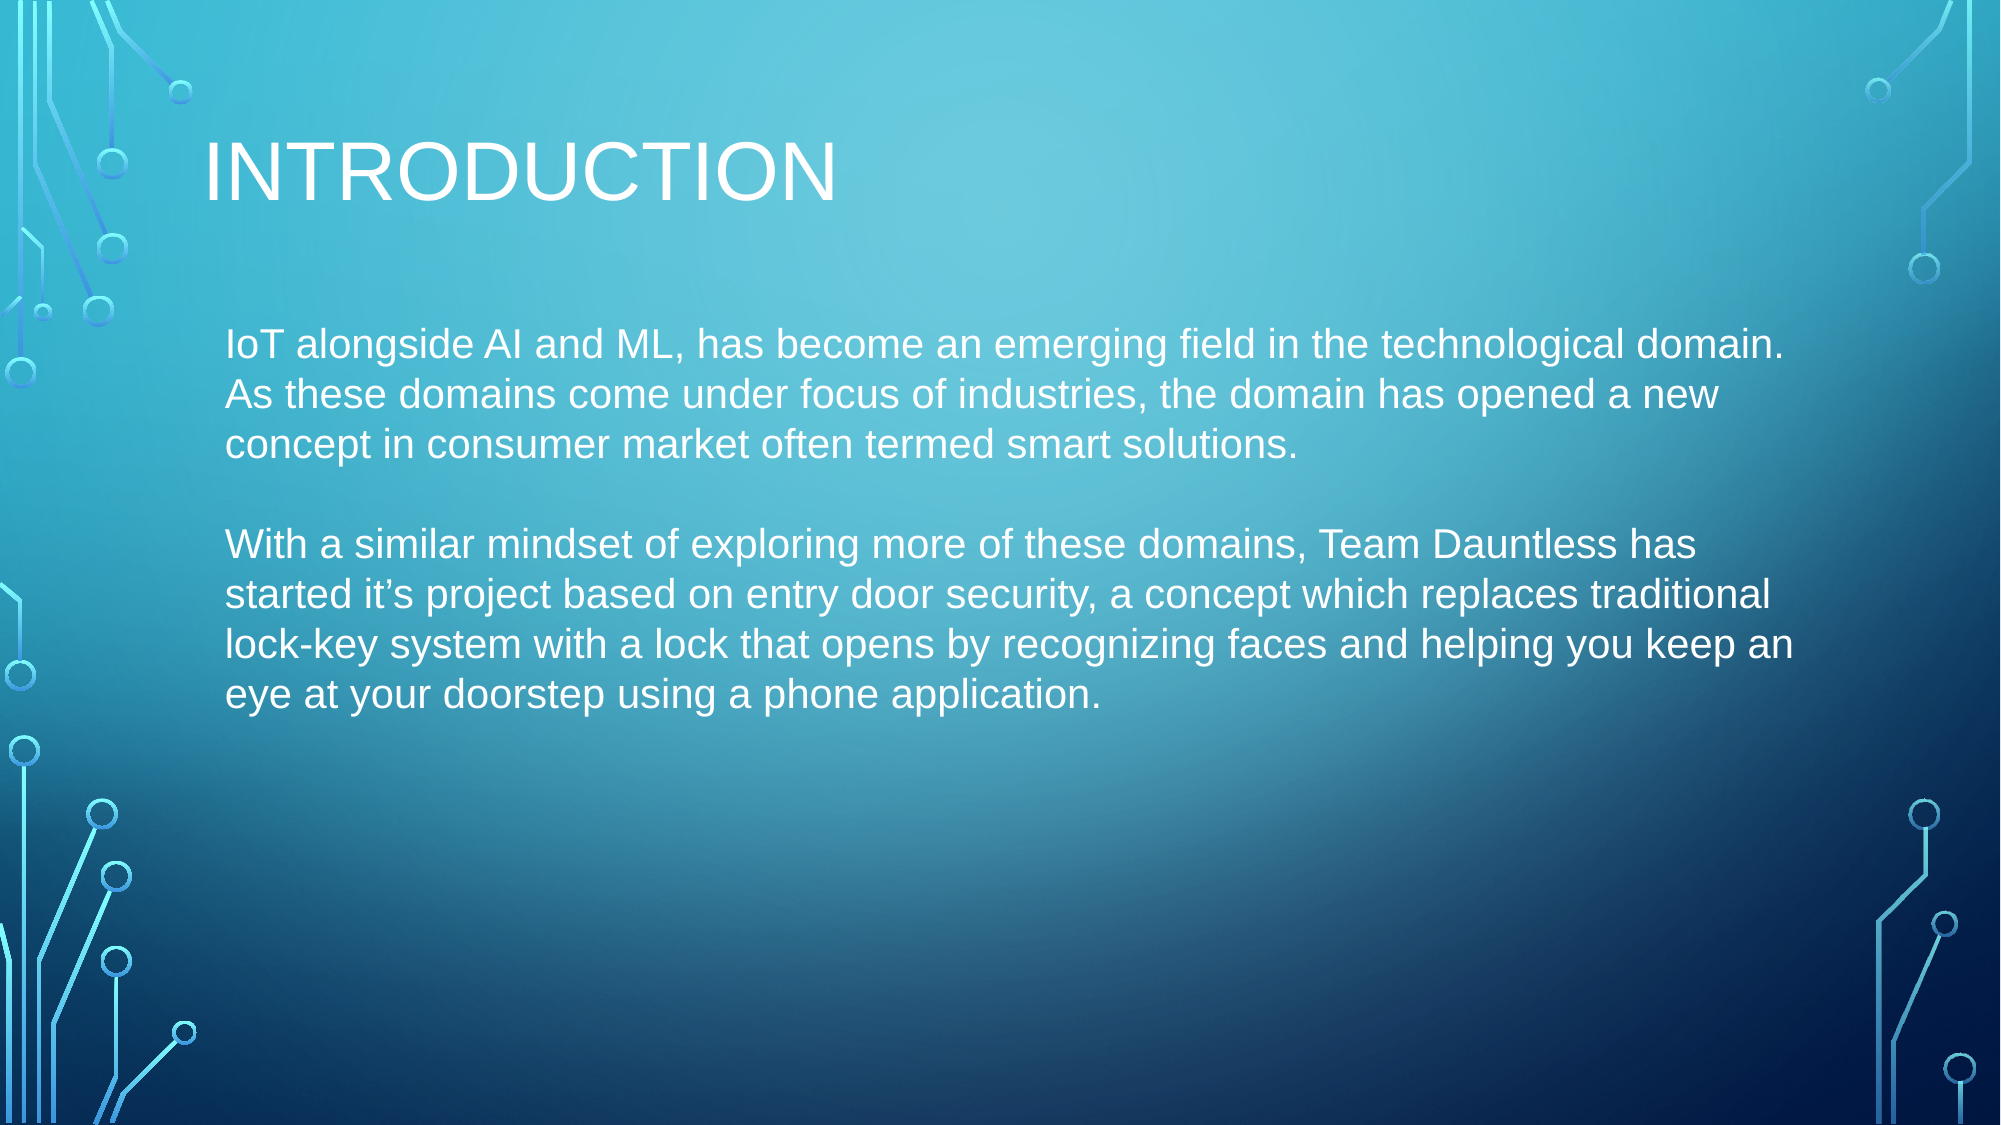

# INTRODUCTION
IoT alongside AI and ML, has become an emerging field in the technological domain. As these domains come under focus of industries, the domain has opened a new concept in consumer market often termed smart solutions.

With a similar mindset of exploring more of these domains, Team Dauntless has started it’s project based on entry door security, a concept which replaces traditional lock-key system with a lock that opens by recognizing faces and helping you keep an eye at your doorstep using a phone application.